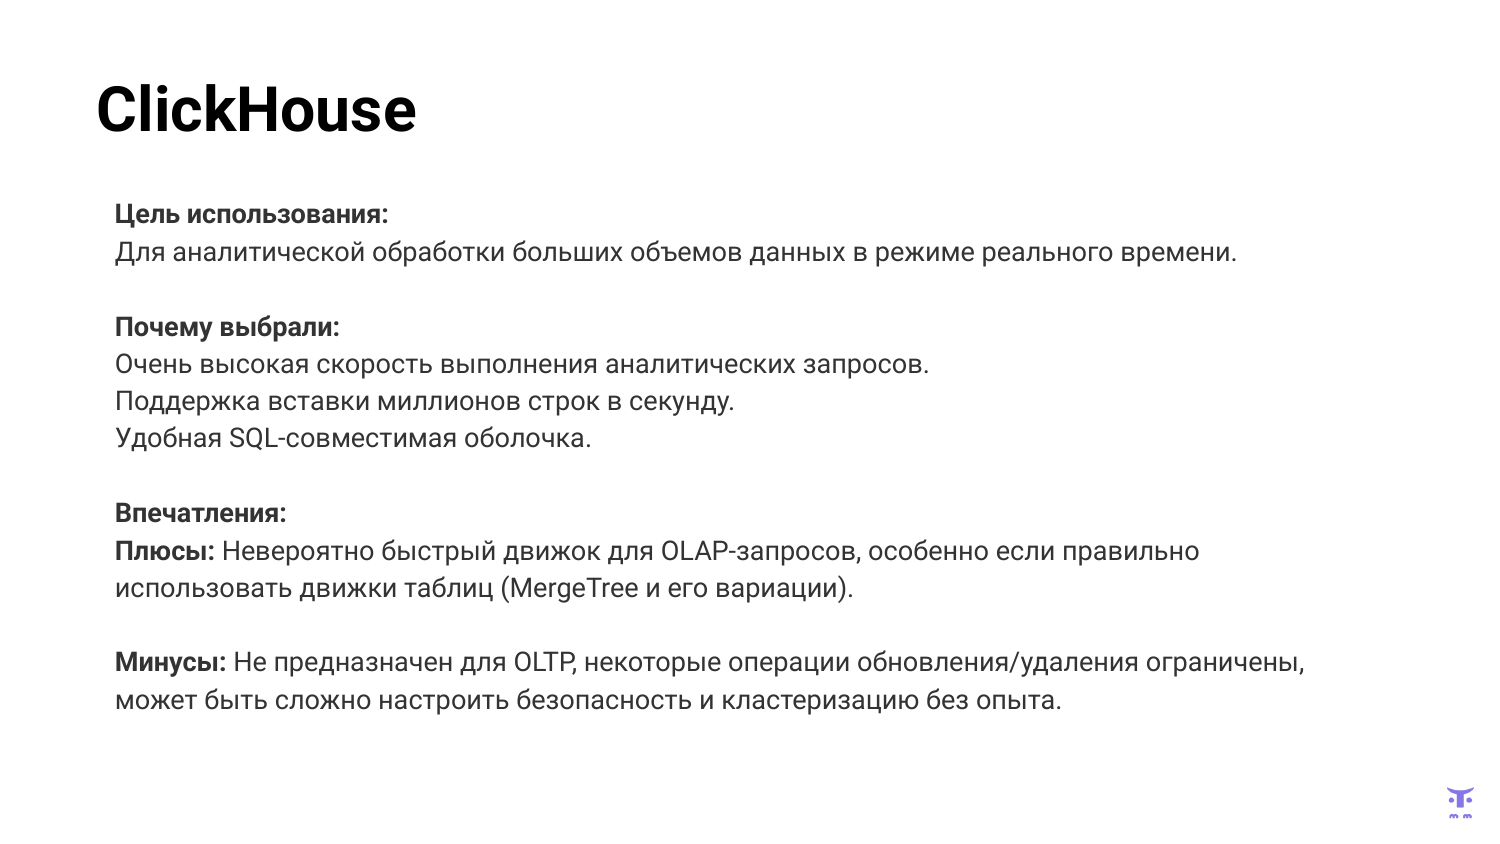

# ClickHouse
Цель использования:
Для аналитической обработки больших объемов данных в режиме реального времени.

Почему выбрали:
Очень высокая скорость выполнения аналитических запросов.
Поддержка вставки миллионов строк в секунду.
Удобная SQL-совместимая оболочка.

Впечатления:
Плюсы: Невероятно быстрый движок для OLAP-запросов, особенно если правильно использовать движки таблиц (MergeTree и его вариации).

Минусы: Не предназначен для OLTP, некоторые операции обновления/удаления ограничены, может быть сложно настроить безопасность и кластеризацию без опыта.